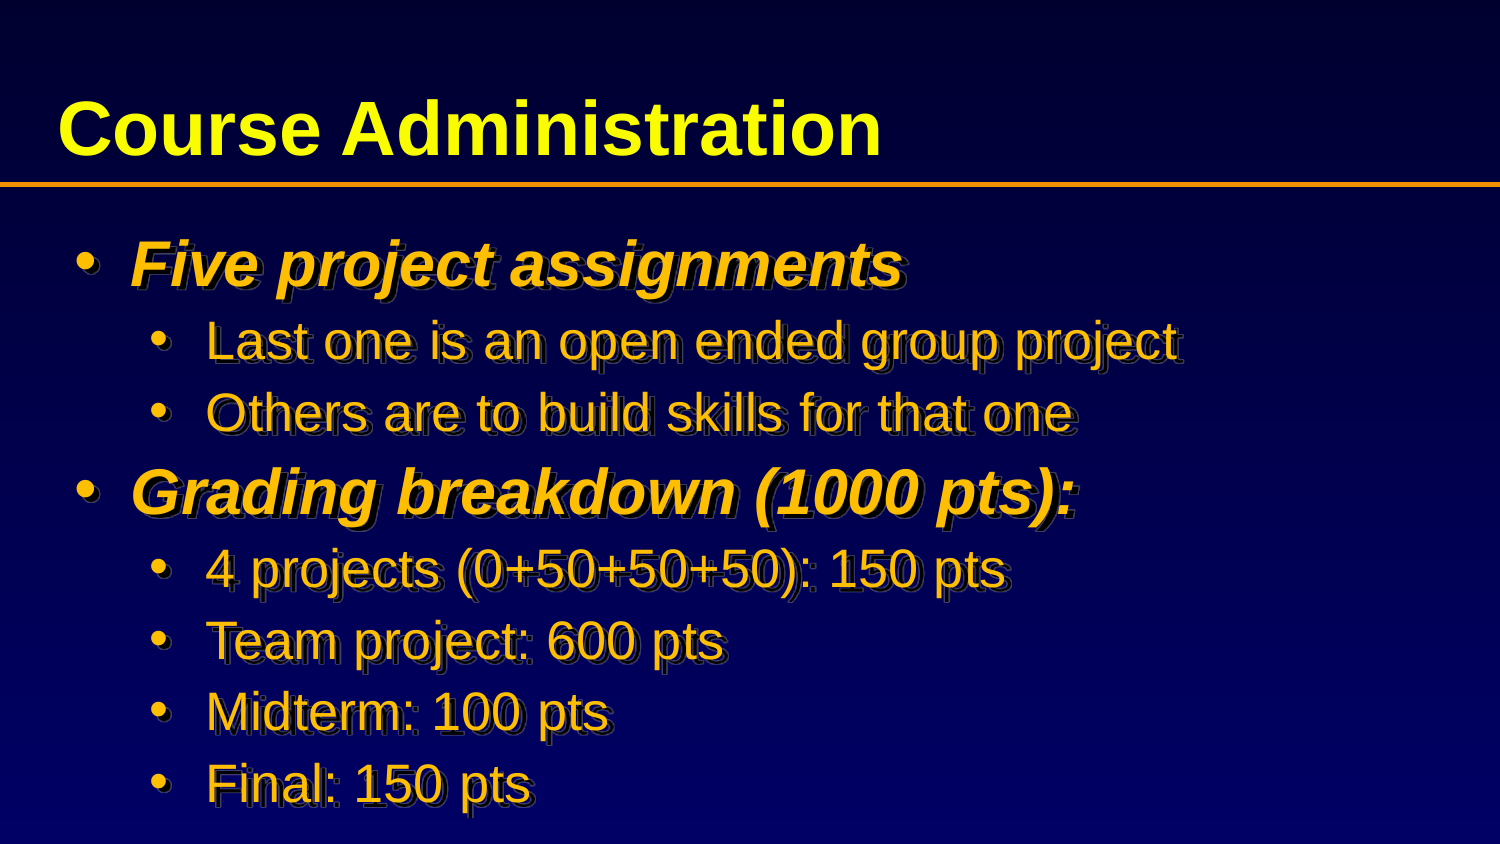

# Course Administration
Five project assignments
Last one is an open ended group project
Others are to build skills for that one
Grading breakdown (1000 pts):
4 projects (0+50+50+50): 150 pts
Team project: 600 pts
Midterm: 100 pts
Final: 150 pts